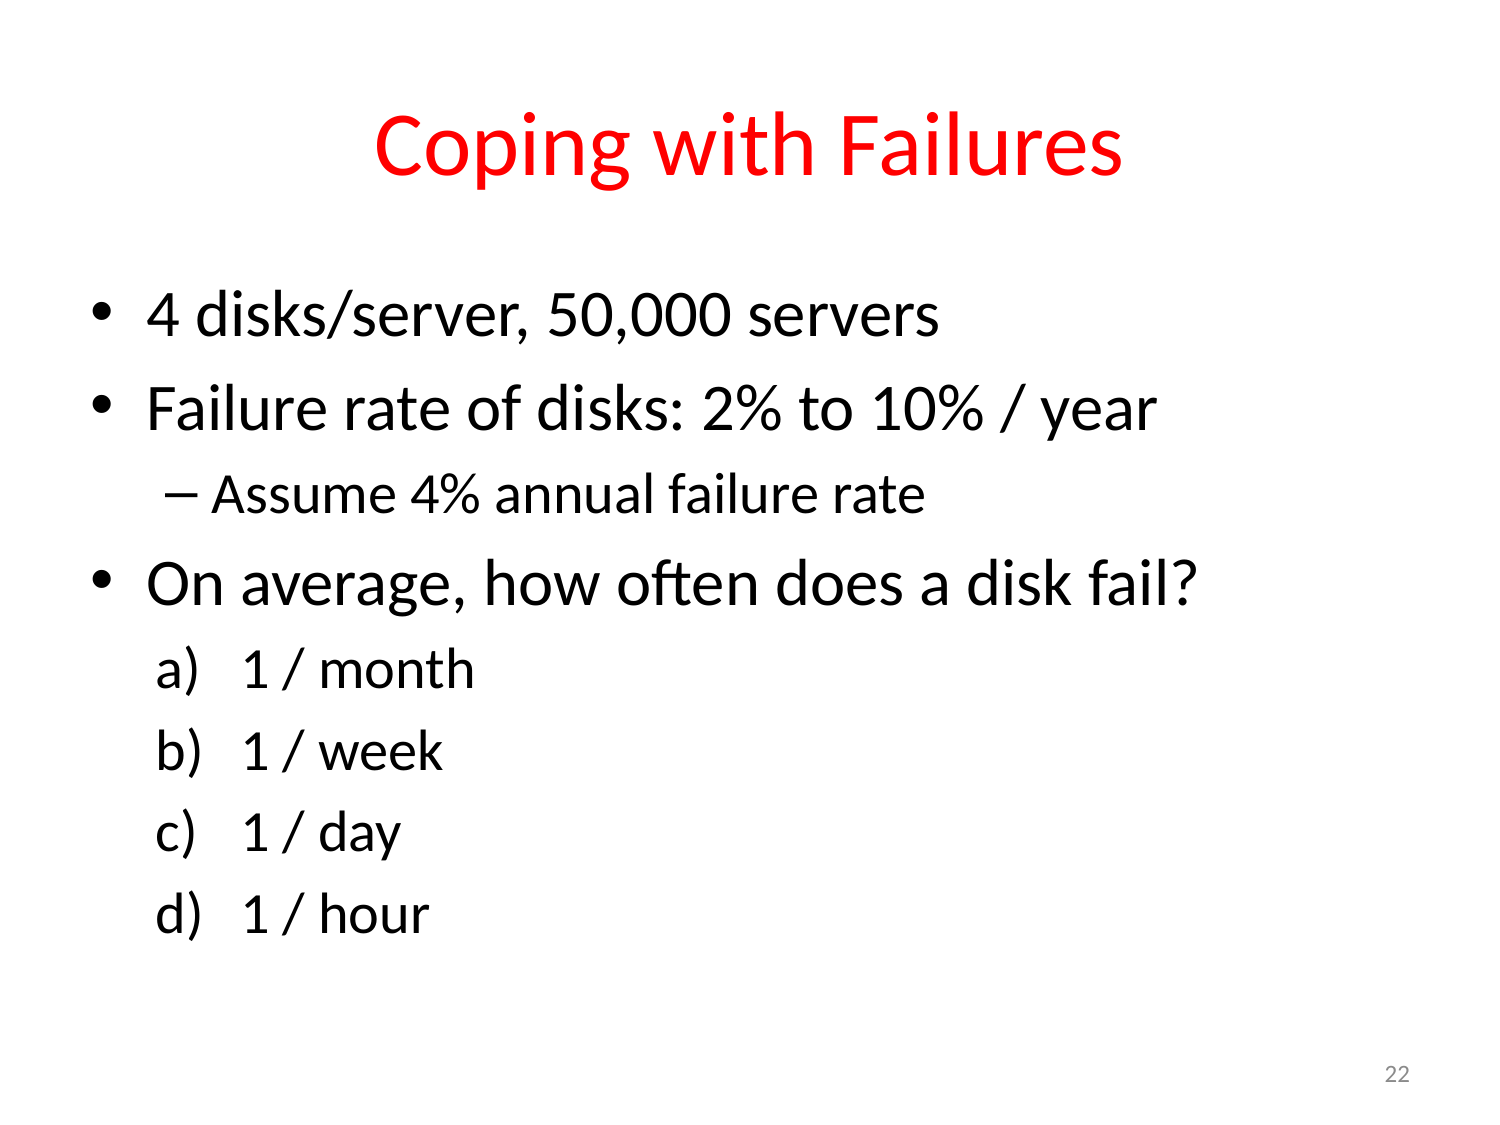

# Coping with Failures
4 disks/server, 50,000 servers
Failure rate of disks: 2% to 10% / year
Assume 4% annual failure rate
On average, how often does a disk fail?
1 / month
1 / week
1 / day
1 / hour

22